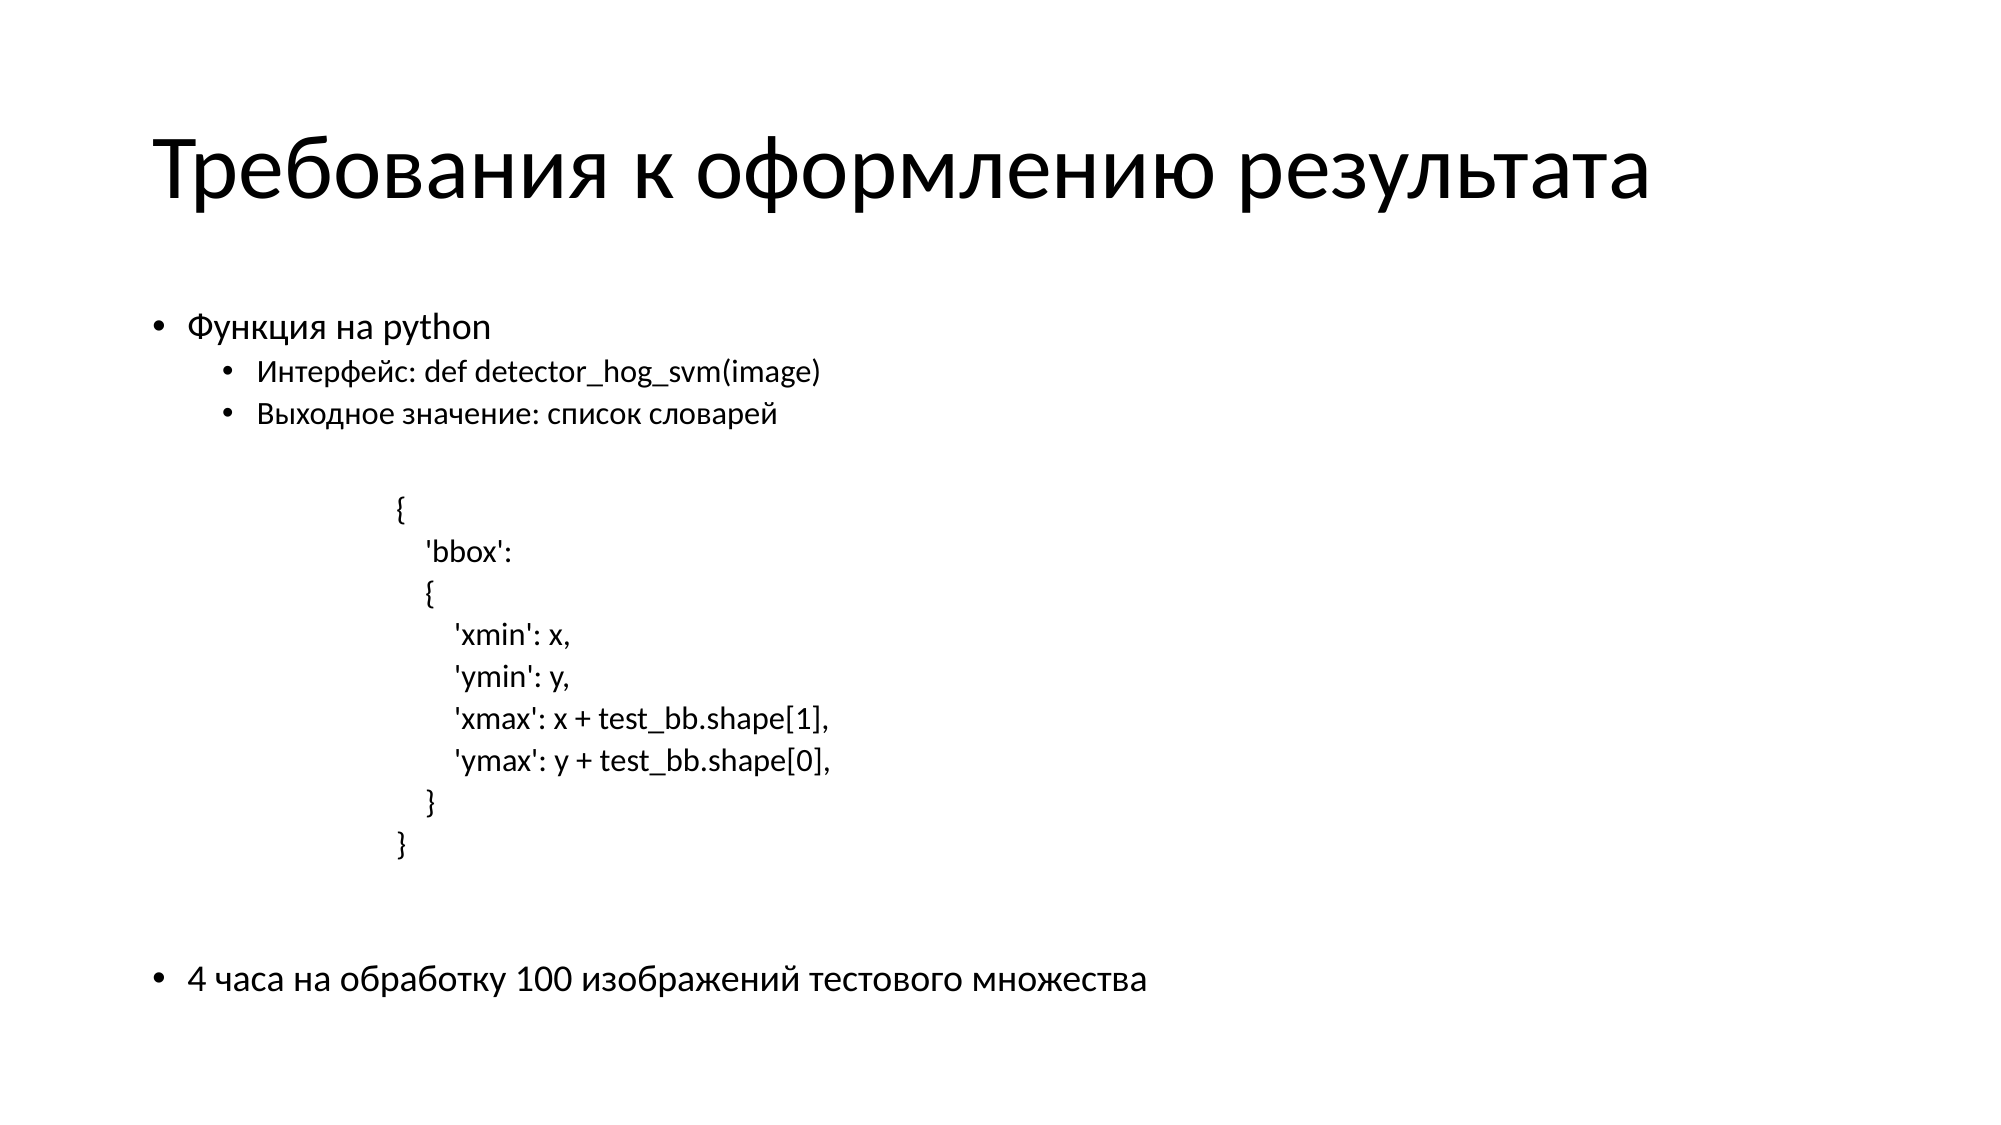

# Требования к оформлению результата
Функция на python
Интерфейс: def detector_hog_svm(image)
Выходное значение: список словарей

                        {
                            'bbox':
                            {
                                'xmin': x,
                                'ymin': y,
                                'xmax': x + test_bb.shape[1],
                                'ymax': y + test_bb.shape[0],
                            }
                        }

4 часа на обработку 100 изображений тестового множества